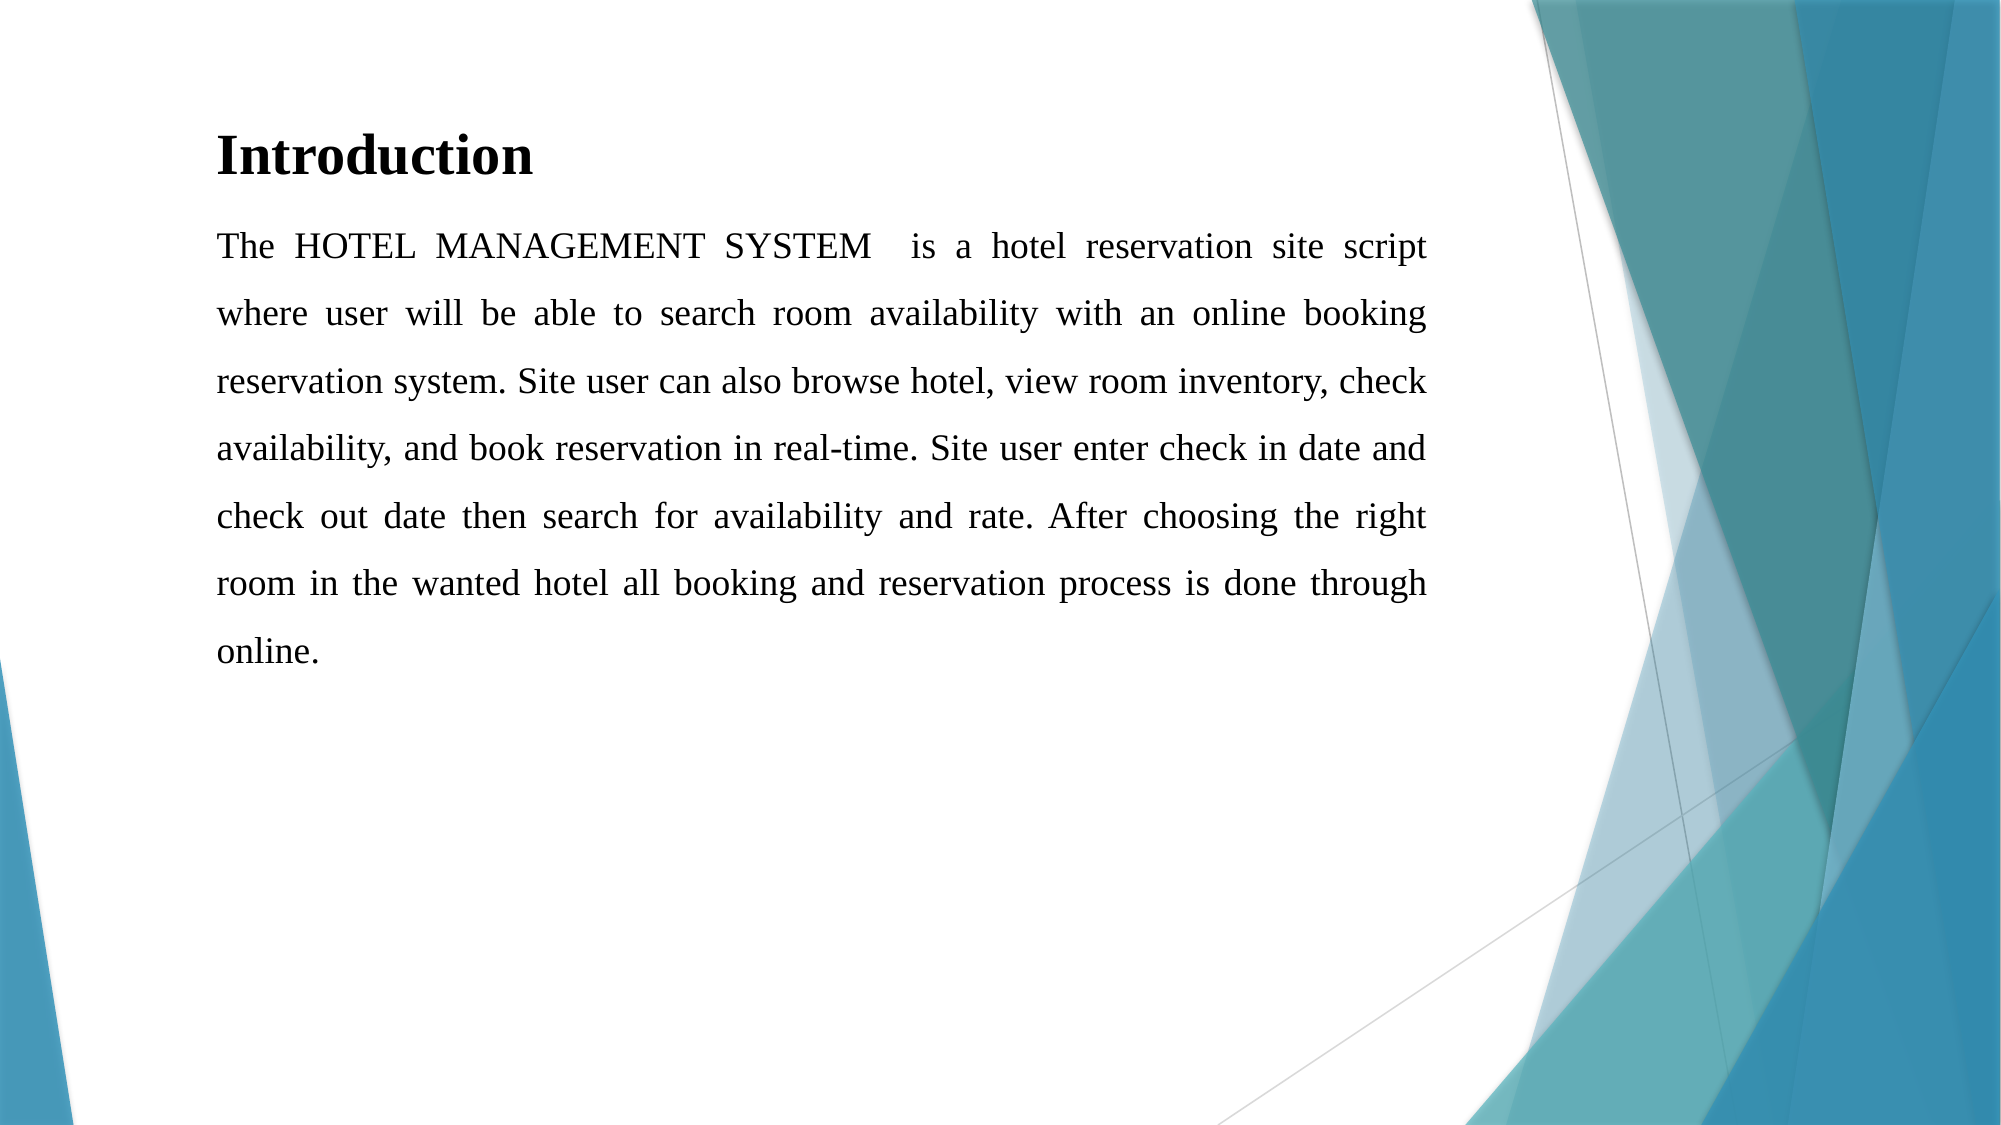

Introduction
The HOTEL MANAGEMENT SYSTEM  is a hotel reservation site script where user will be able to search room availability with an online booking reservation system. Site user can also browse hotel, view room inventory, check availability, and book reservation in real-time. Site user enter check in date and check out date then search for availability and rate. After choosing the right room in the wanted hotel all booking and reservation process is done through online.